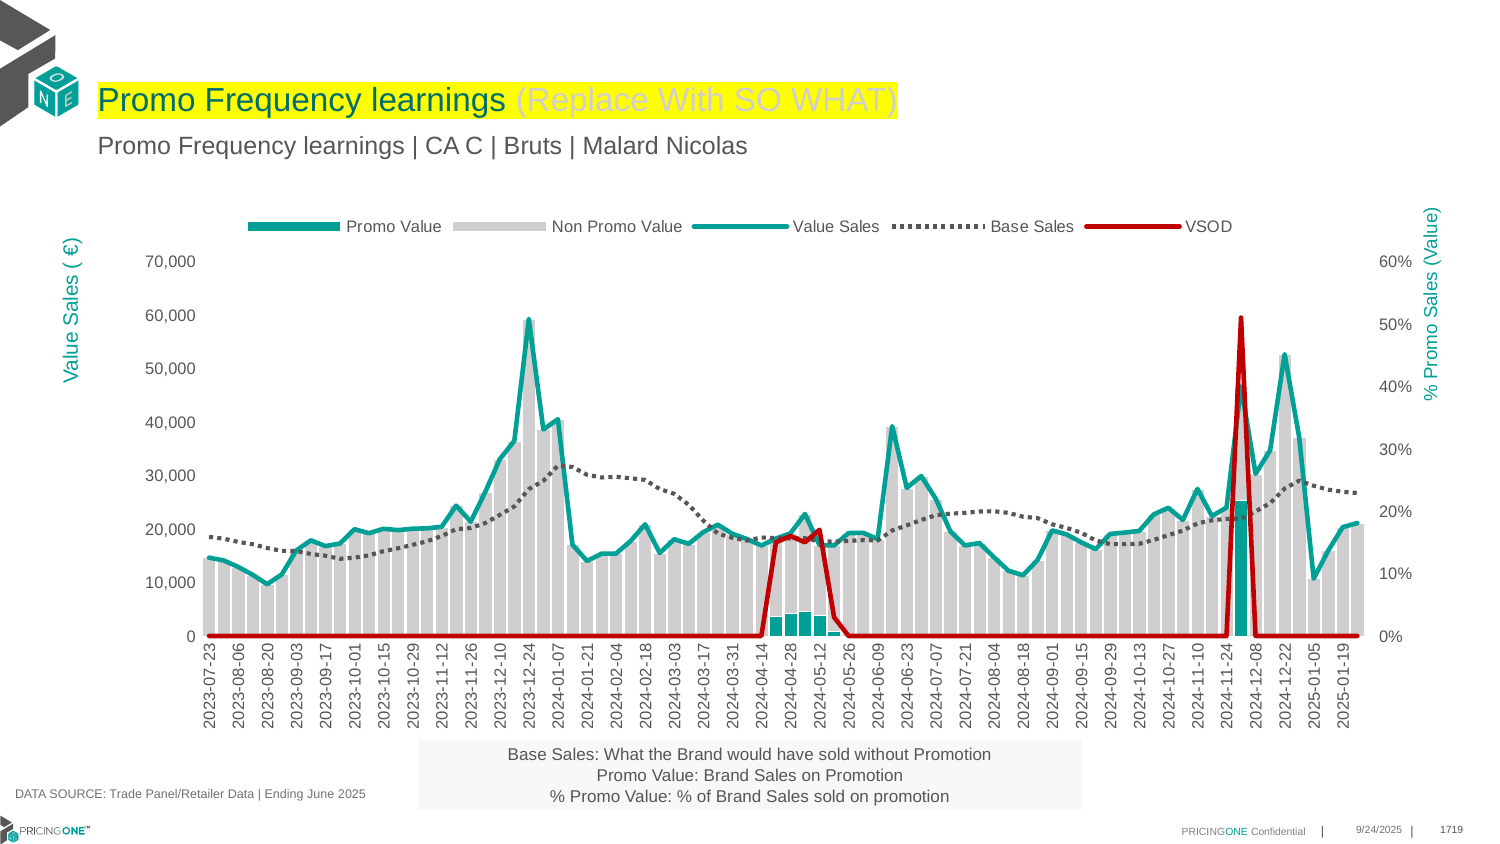

# Promo Frequency learnings (Replace With SO WHAT)
Promo Frequency learnings | CA C | Bruts | Malard Nicolas

### Chart

| Category | Promo Value | Non Promo Value | Value Sales | Base Sales | VSOD |
|---|---|---|---|---|---|
| 45130 | 0.0 | 14630.0 | 14630.0 | 18508.0 | 0.0 |
| 45137 | 0.0 | 14104.0 | 14104.0 | 18163.0 | 0.0 |
| 45144 | 0.0 | 12904.0 | 12904.0 | 17571.0 | 0.0 |
| 45151 | 0.0 | 11410.0 | 11410.0 | 17125.0 | 0.0 |
| 45158 | 0.0 | 9660.0 | 9660.0 | 16427.0 | 0.0 |
| 45165 | 0.0 | 11483.0 | 11483.0 | 15893.0 | 0.0 |
| 45172 | 0.0 | 15977.0 | 15977.0 | 15852.0 | 0.0 |
| 45179 | 0.0 | 17855.0 | 17855.0 | 15306.0 | 0.0 |
| 45186 | 0.0 | 16786.0 | 16786.0 | 14988.0 | 0.0 |
| 45193 | 0.0 | 17256.0 | 17256.0 | 14411.0 | 0.0 |
| 45200 | 0.0 | 19929.0 | 19929.0 | 14613.0 | 0.0 |
| 45207 | 0.0 | 19197.0 | 19197.0 | 15058.0 | 0.0 |
| 45214 | 0.0 | 20025.0 | 20025.0 | 15826.0 | 0.0 |
| 45221 | 0.0 | 19773.0 | 19773.0 | 16384.0 | 0.0 |
| 45228 | 0.0 | 20037.0 | 20037.0 | 17013.0 | 0.0 |
| 45235 | 0.0 | 20097.0 | 20097.0 | 17697.0 | 0.0 |
| 45242 | 0.0 | 20399.0 | 20399.0 | 18675.0 | 0.0 |
| 45249 | 0.0 | 24345.0 | 24345.0 | 19949.0 | 0.0 |
| 45256 | 0.0 | 21354.0 | 21354.0 | 20167.0 | 0.0 |
| 45263 | 0.0 | 26871.0 | 26871.0 | 21093.0 | 0.0 |
| 45270 | 0.0 | 33033.0 | 33033.0 | 22598.0 | 0.0 |
| 45277 | 0.0 | 36456.0 | 36456.0 | 24204.0 | 0.0 |
| 45284 | 0.0 | 59167.0 | 59167.0 | 27439.0 | 0.0 |
| 45291 | 0.0 | 38594.0 | 38594.0 | 28989.0 | 0.0 |
| 45298 | 0.0 | 40502.0 | 40502.0 | 31837.0 | 0.0 |
| 45305 | 0.0 | 17057.0 | 17057.0 | 31573.0 | 0.0 |
| 45312 | 0.0 | 13995.0 | 13995.0 | 30128.0 | 0.0 |
| 45319 | 0.0 | 15365.0 | 15365.0 | 29617.0 | 0.0 |
| 45326 | 0.0 | 15385.0 | 15385.0 | 29743.0 | 0.0 |
| 45333 | 0.0 | 17713.0 | 17713.0 | 29479.0 | 0.0 |
| 45340 | 0.0 | 20845.0 | 20845.0 | 29163.0 | 0.0 |
| 45347 | 0.0 | 15504.0 | 15504.0 | 27450.0 | 0.0 |
| 45354 | 0.0 | 18068.0 | 18068.0 | 26555.0 | 0.0 |
| 45361 | 0.0 | 17213.0 | 17213.0 | 24505.0 | 0.0 |
| 45368 | 0.0 | 19388.0 | 19388.0 | 21553.0 | 0.0 |
| 45375 | 0.0 | 20781.0 | 20781.0 | 19123.0 | 0.0 |
| 45382 | 0.0 | 19083.0 | 19083.0 | 18349.0 | 0.0 |
| 45389 | 0.0 | 18104.0 | 18104.0 | 17809.0 | 0.0 |
| 45396 | 0.0 | 16899.0 | 16899.0 | 18391.0 | 0.0 |
| 45403 | 3634.0 | 14557.0 | 18191.0 | 18289.0 | 0.15 |
| 45410 | 4190.0 | 14986.0 | 19176.0 | 18210.0 | 0.16 |
| 45417 | 4614.0 | 18182.0 | 22796.0 | 18245.0 | 0.15 |
| 45424 | 3835.0 | 13145.0 | 16980.0 | 17683.0 | 0.17 |
| 45431 | 791.0 | 16123.0 | 16914.0 | 17615.0 | 0.03 |
| 45438 | 0.0 | 19213.0 | 19213.0 | 17771.0 | 0.0 |
| 45445 | 0.0 | 19274.0 | 19274.0 | 17902.0 | 0.0 |
| 45452 | 0.0 | 18088.0 | 18088.0 | 17831.0 | 0.0 |
| 45459 | 0.0 | 39205.0 | 39205.0 | 19712.0 | 0.0 |
| 45466 | 0.0 | 27684.0 | 27684.0 | 20646.0 | 0.0 |
| 45473 | 0.0 | 29880.0 | 29880.0 | 21671.0 | 0.0 |
| 45480 | 0.0 | 25603.0 | 25603.0 | 22554.0 | 0.0 |
| 45487 | 0.0 | 19550.0 | 19550.0 | 22845.0 | 0.0 |
| 45494 | 0.0 | 16911.0 | 16911.0 | 22998.0 | 0.0 |
| 45501 | 0.0 | 17362.0 | 17362.0 | 23248.0 | 0.0 |
| 45508 | 0.0 | 14688.0 | 14688.0 | 23301.0 | 0.0 |
| 45515 | 0.0 | 12189.0 | 12189.0 | 22991.0 | 0.0 |
| 45522 | 0.0 | 11339.0 | 11339.0 | 22276.0 | 0.0 |
| 45529 | 0.0 | 14182.0 | 14182.0 | 22018.0 | 0.0 |
| 45536 | 0.0 | 19712.0 | 19712.0 | 20855.0 | 0.0 |
| 45543 | 0.0 | 18969.0 | 18969.0 | 20177.0 | 0.0 |
| 45550 | 0.0 | 17500.0 | 17500.0 | 19283.0 | 0.0 |
| 45557 | 0.0 | 16222.0 | 16222.0 | 17848.0 | 0.0 |
| 45564 | 0.0 | 19065.0 | 19065.0 | 17147.0 | 0.0 |
| 45571 | 0.0 | 19316.0 | 19316.0 | 17150.0 | 0.0 |
| 45578 | 0.0 | 19626.0 | 19626.0 | 17222.0 | 0.0 |
| 45585 | 0.0 | 22711.0 | 22711.0 | 17945.0 | 0.0 |
| 45592 | 0.0 | 23940.0 | 23940.0 | 18831.0 | 0.0 |
| 45599 | 0.0 | 21664.0 | 21664.0 | 19677.0 | 0.0 |
| 45606 | 0.0 | 27473.0 | 27473.0 | 21031.0 | 0.0 |
| 45613 | 0.0 | 22404.0 | 22404.0 | 21594.0 | 0.0 |
| 45620 | 0.0 | 23984.0 | 23984.0 | 21873.0 | 0.0 |
| 45627 | 25414.0 | 21213.0 | 46627.0 | 21907.0 | 0.51 |
| 45634 | 0.0 | 30299.0 | 30299.0 | 23258.0 | 0.0 |
| 45641 | 0.0 | 34703.0 | 34703.0 | 24811.0 | 0.0 |
| 45648 | 0.0 | 52651.0 | 52651.0 | 27532.0 | 0.0 |
| 45655 | 0.0 | 37094.0 | 37094.0 | 29021.0 | 0.0 |
| 45662 | 0.0 | 10695.0 | 10695.0 | 28062.0 | 0.0 |
| 45669 | 0.0 | 15962.0 | 15962.0 | 27327.0 | 0.0 |
| 45676 | 0.0 | 20329.0 | 20329.0 | 26943.0 | 0.0 |
| 45683 | 0.0 | 21088.0 | 21088.0 | 26702.0 | 0.0 |
% Promo Sales (Value)
Value Sales ( €)
Base Sales: What the Brand would have sold without Promotion
Promo Value: Brand Sales on Promotion
% Promo Value: % of Brand Sales sold on promotion
DATA SOURCE: Trade Panel/Retailer Data | Ending June 2025

9/24/2025
1719